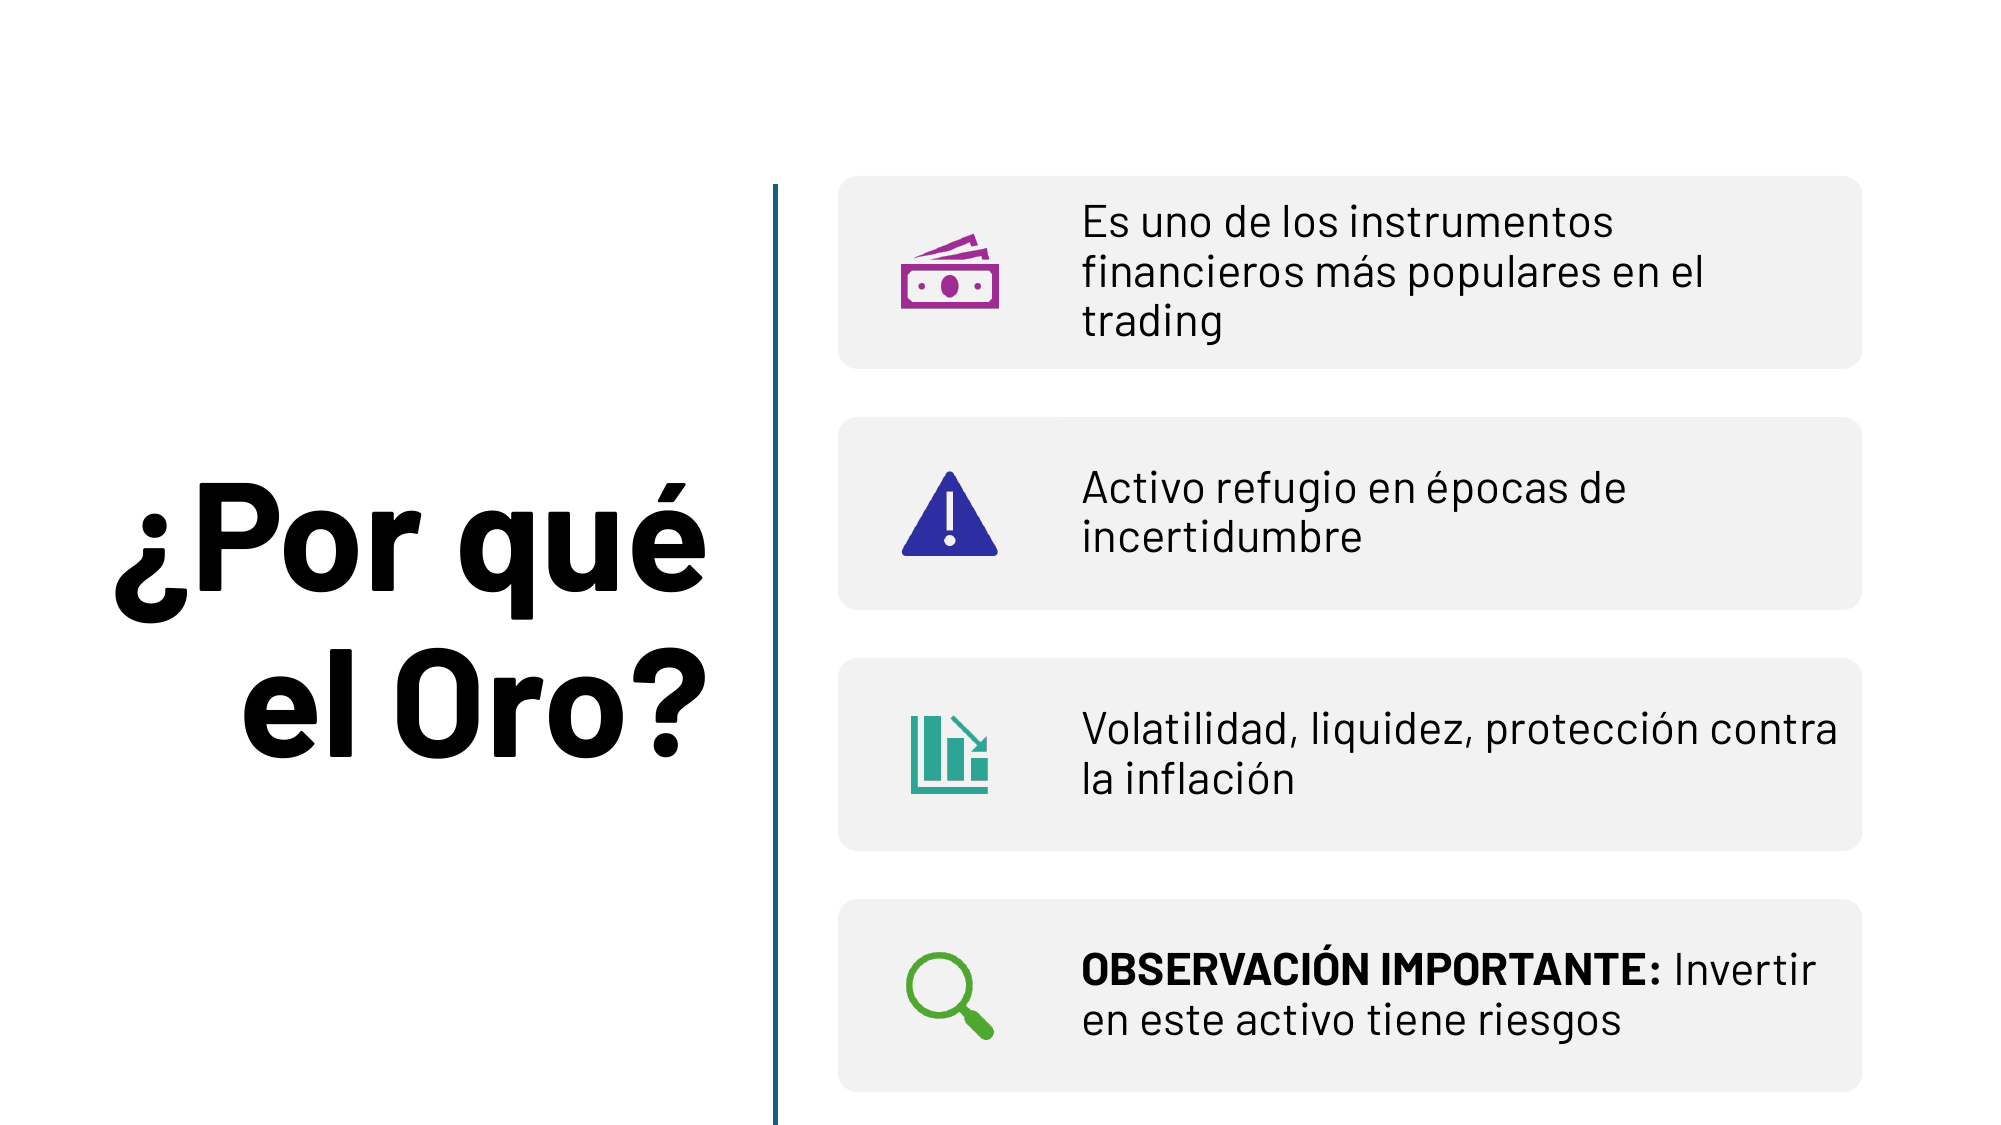

# ¿Por qué el Oro?
Es uno de los instrumentos financieros más populares en el trading
Activo refugio en épocas de incertidumbre
Volatilidad, liquidez, protección contra la inflación
OBSERVACIÓN IMPORTANTE: Invertir en este activo tiene riesgos